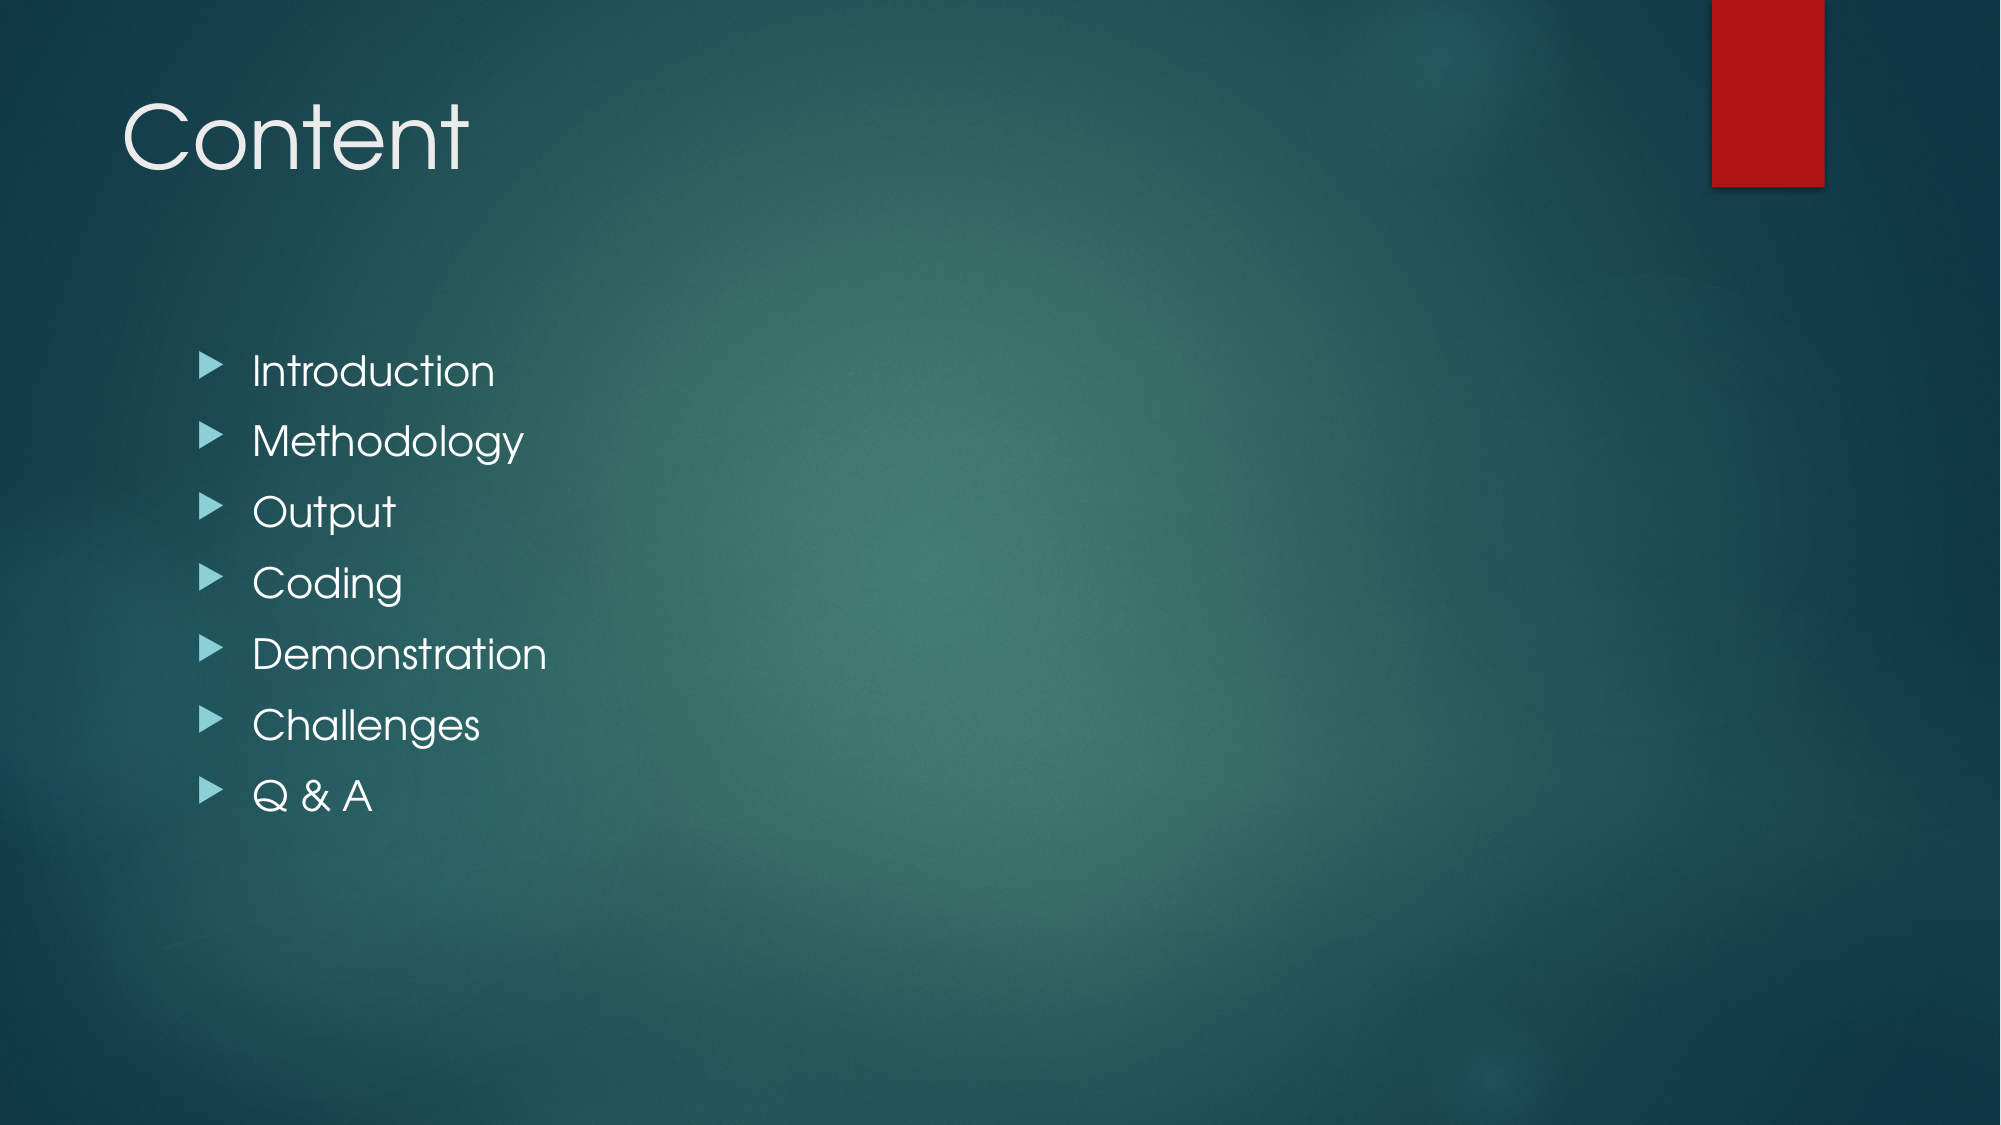

# Content
Introduction
Methodology
Output
Coding
Demonstration
Challenges
Q & A